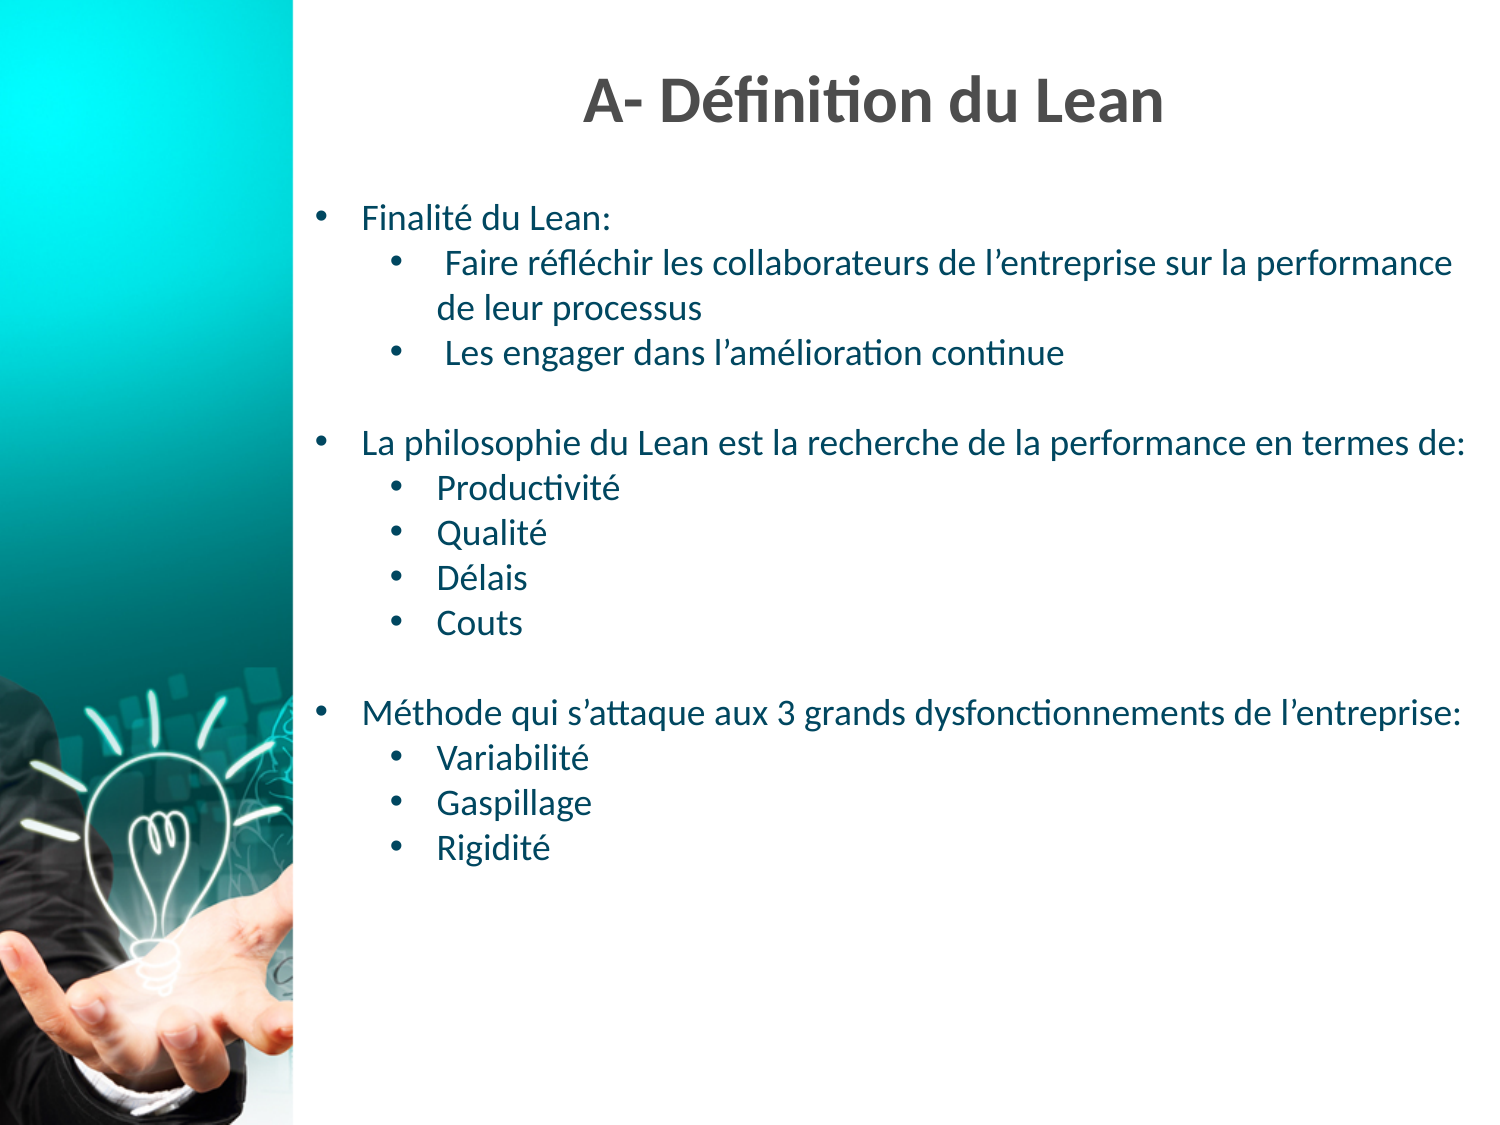

# A- Définition du Lean
Finalité du Lean:
 Faire réfléchir les collaborateurs de l’entreprise sur la performance de leur processus
 Les engager dans l’amélioration continue

La philosophie du Lean est la recherche de la performance en termes de:
Productivité
Qualité
Délais
Couts

Méthode qui s’attaque aux 3 grands dysfonctionnements de l’entreprise:
Variabilité
Gaspillage
Rigidité